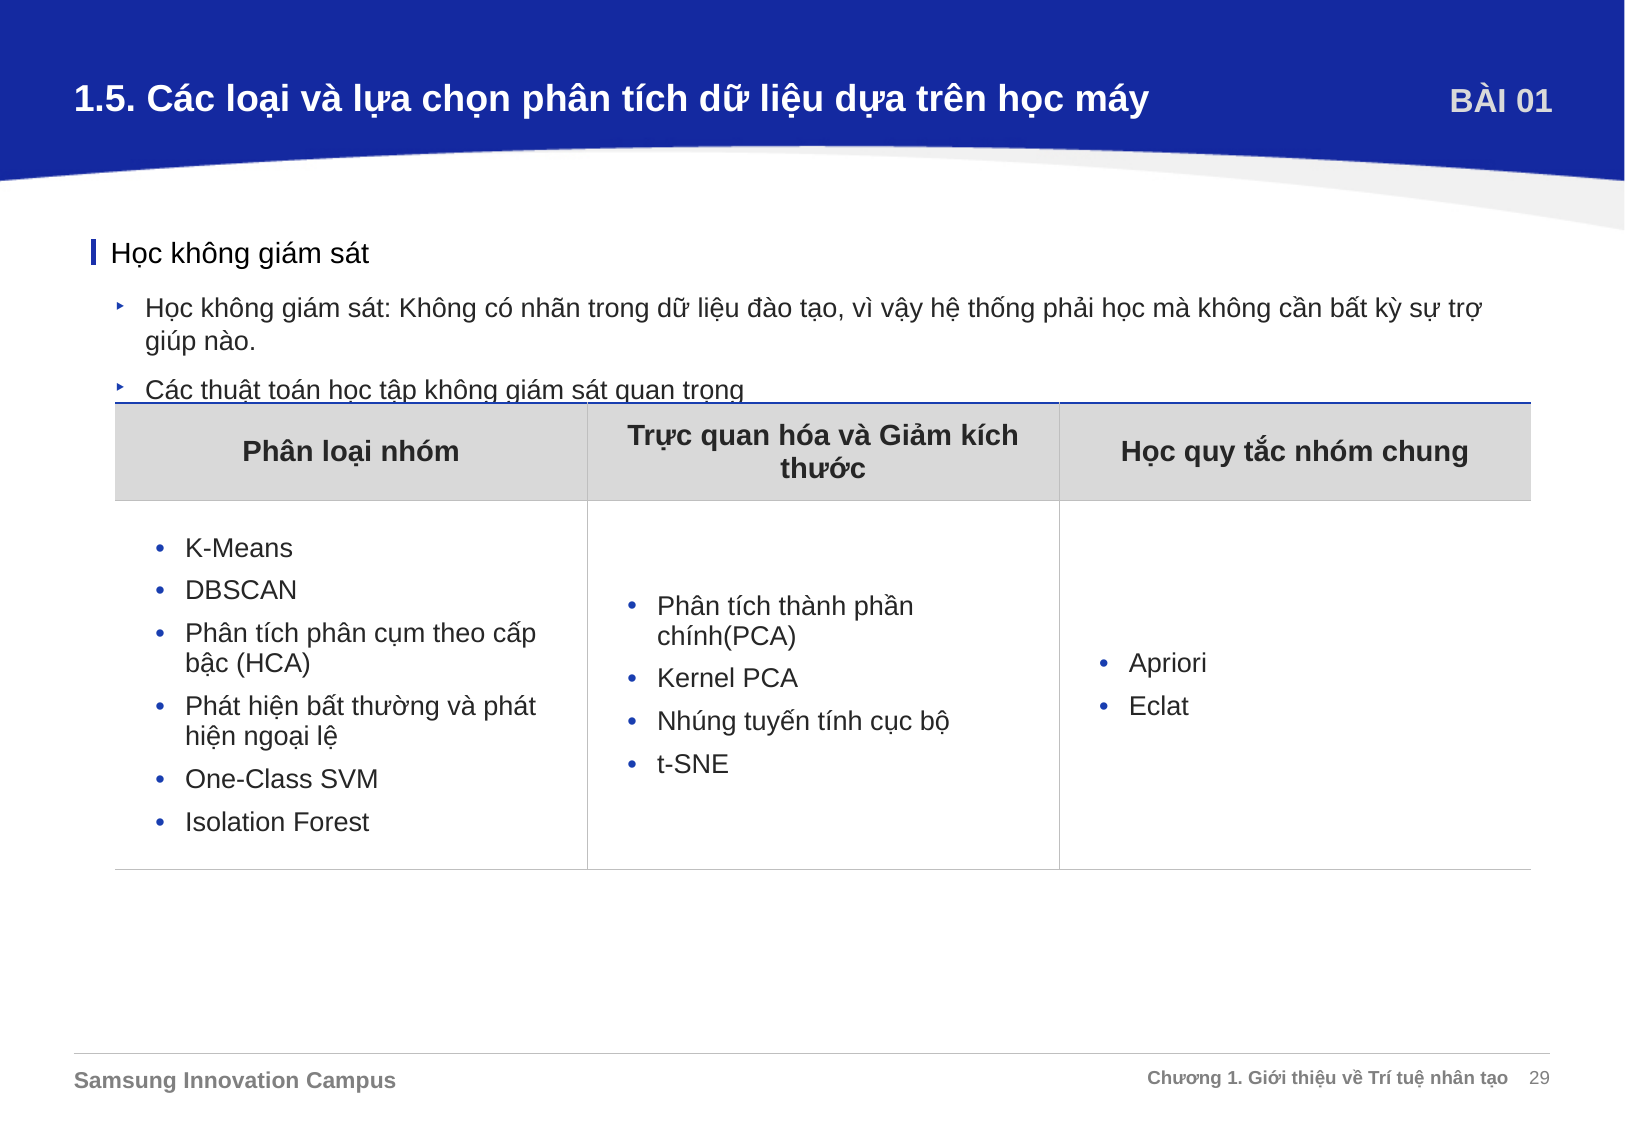

1.5. Các loại và lựa chọn phân tích dữ liệu dựa trên học máy
BÀI 01
Học không giám sát
Học không giám sát: Không có nhãn trong dữ liệu đào tạo, vì vậy hệ thống phải học mà không cần bất kỳ sự trợ giúp nào.
Các thuật toán học tập không giám sát quan trọng
| Phân loại nhóm | Trực quan hóa và Giảm kích thước | Học quy tắc nhóm chung |
| --- | --- | --- |
| K-Means DBSCAN Phân tích phân cụm theo cấp bậc (HCA) Phát hiện bất thường và phát hiện ngoại lệ One-Class SVM Isolation Forest | Phân tích thành phần chính(PCA) Kernel PCA Nhúng tuyến tính cục bộ t-SNE | Apriori Eclat |